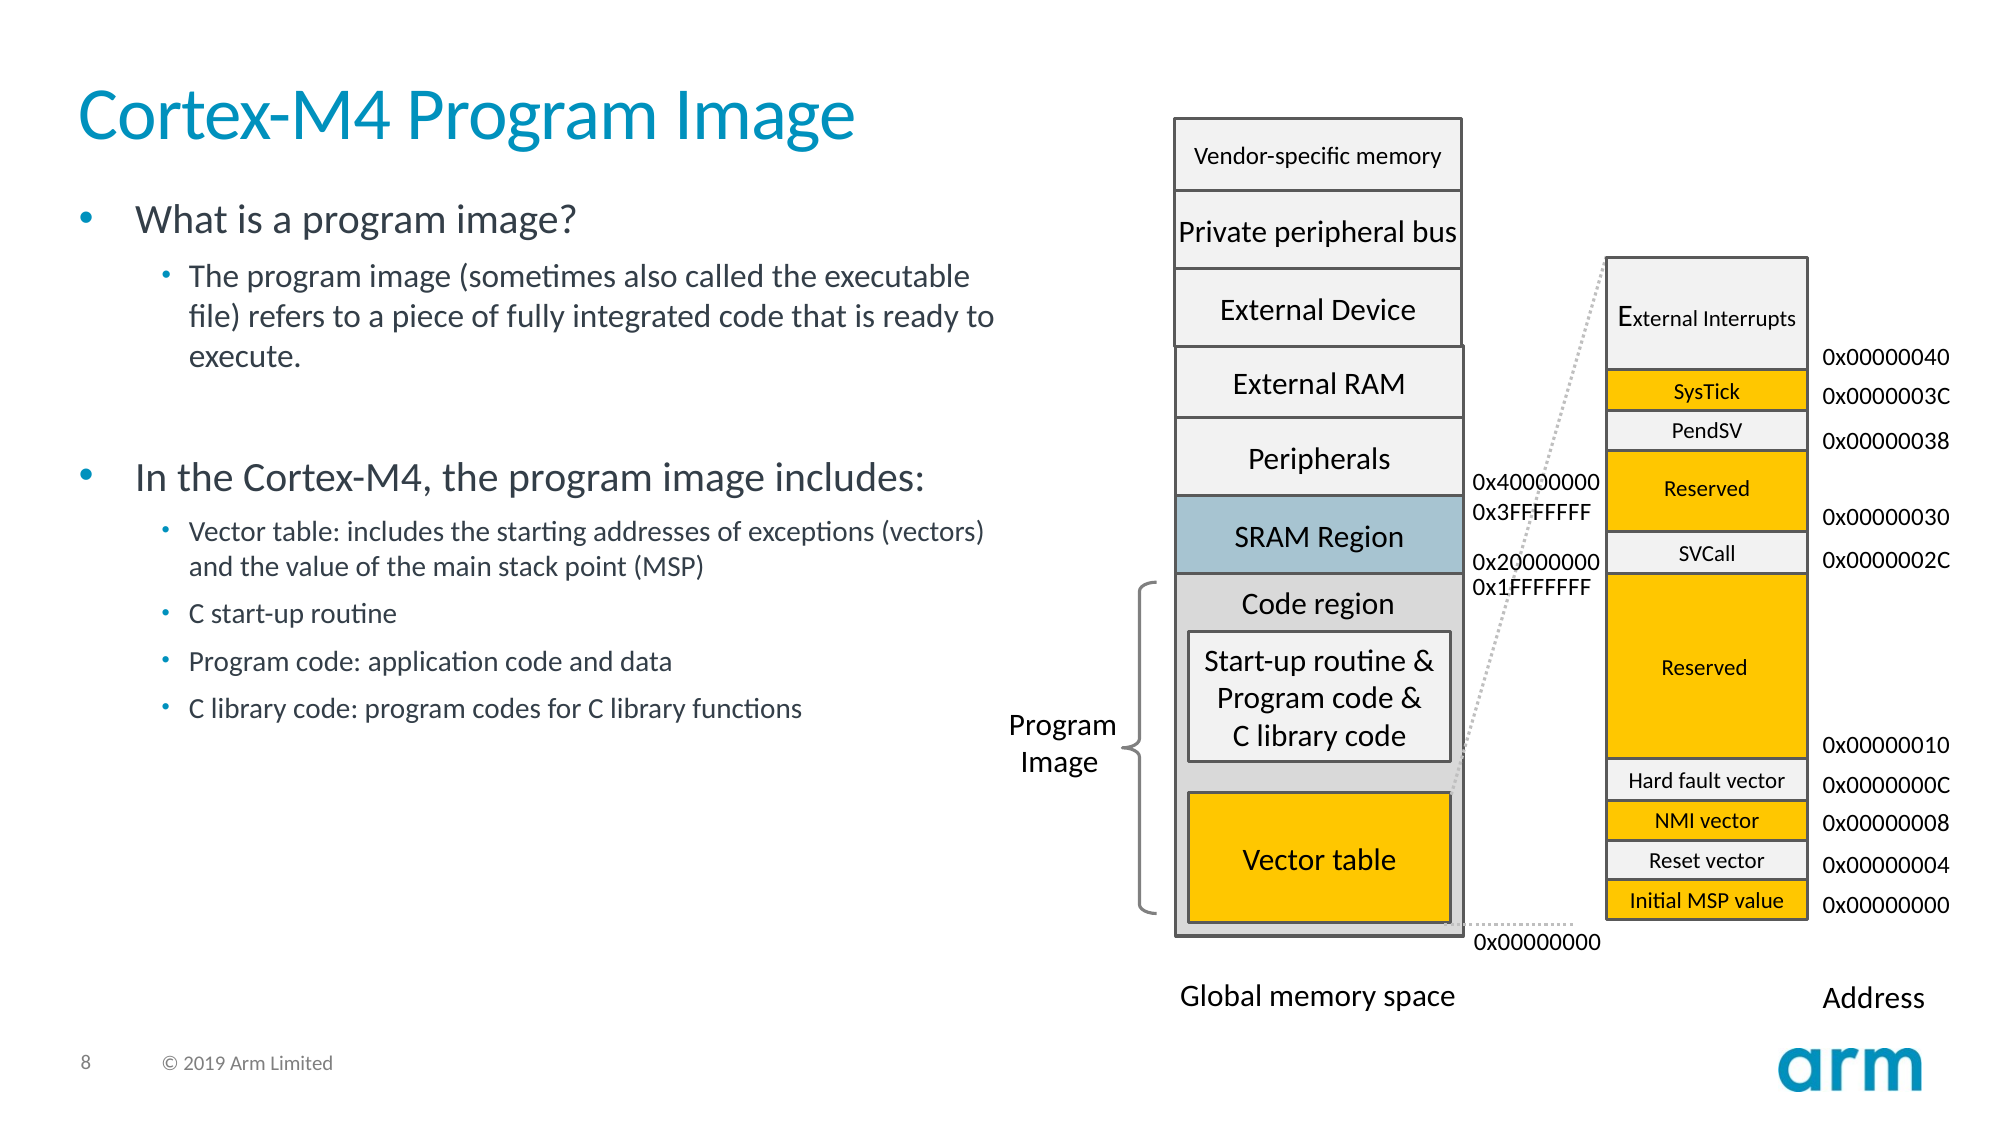

# Cortex-M4 Program Image
Vendor-specific memory
Private peripheral bus
External Device
What is a program image?
The program image (sometimes also called the executable file) refers to a piece of fully integrated code that is ready to execute.

In the Cortex-M4, the program image includes:
Vector table: includes the starting addresses of exceptions (vectors) and the value of the main stack point (MSP)
C start-up routine
Program code: application code and data
C library code: program codes for C library functions

External Interrupts
SysTick
PendSV
Reserved
SVCall
Reserved
Hard fault vector
NMI vector
Reset vector
Initial MSP value
0x00000040
0x0000003C
0x00000038
0x00000030
0x0000002C
0x00000010
0x0000000C
0x00000008
0x00000004
0x00000000
Address
External RAM
Peripherals
SRAM Region
0x40000000
0x3FFFFFFF
0x20000000
0x1FFFFFFF

Code region

Start-up routine &
Program code &
C library code
Program
Image
Vector table
0x00000000
Global memory space